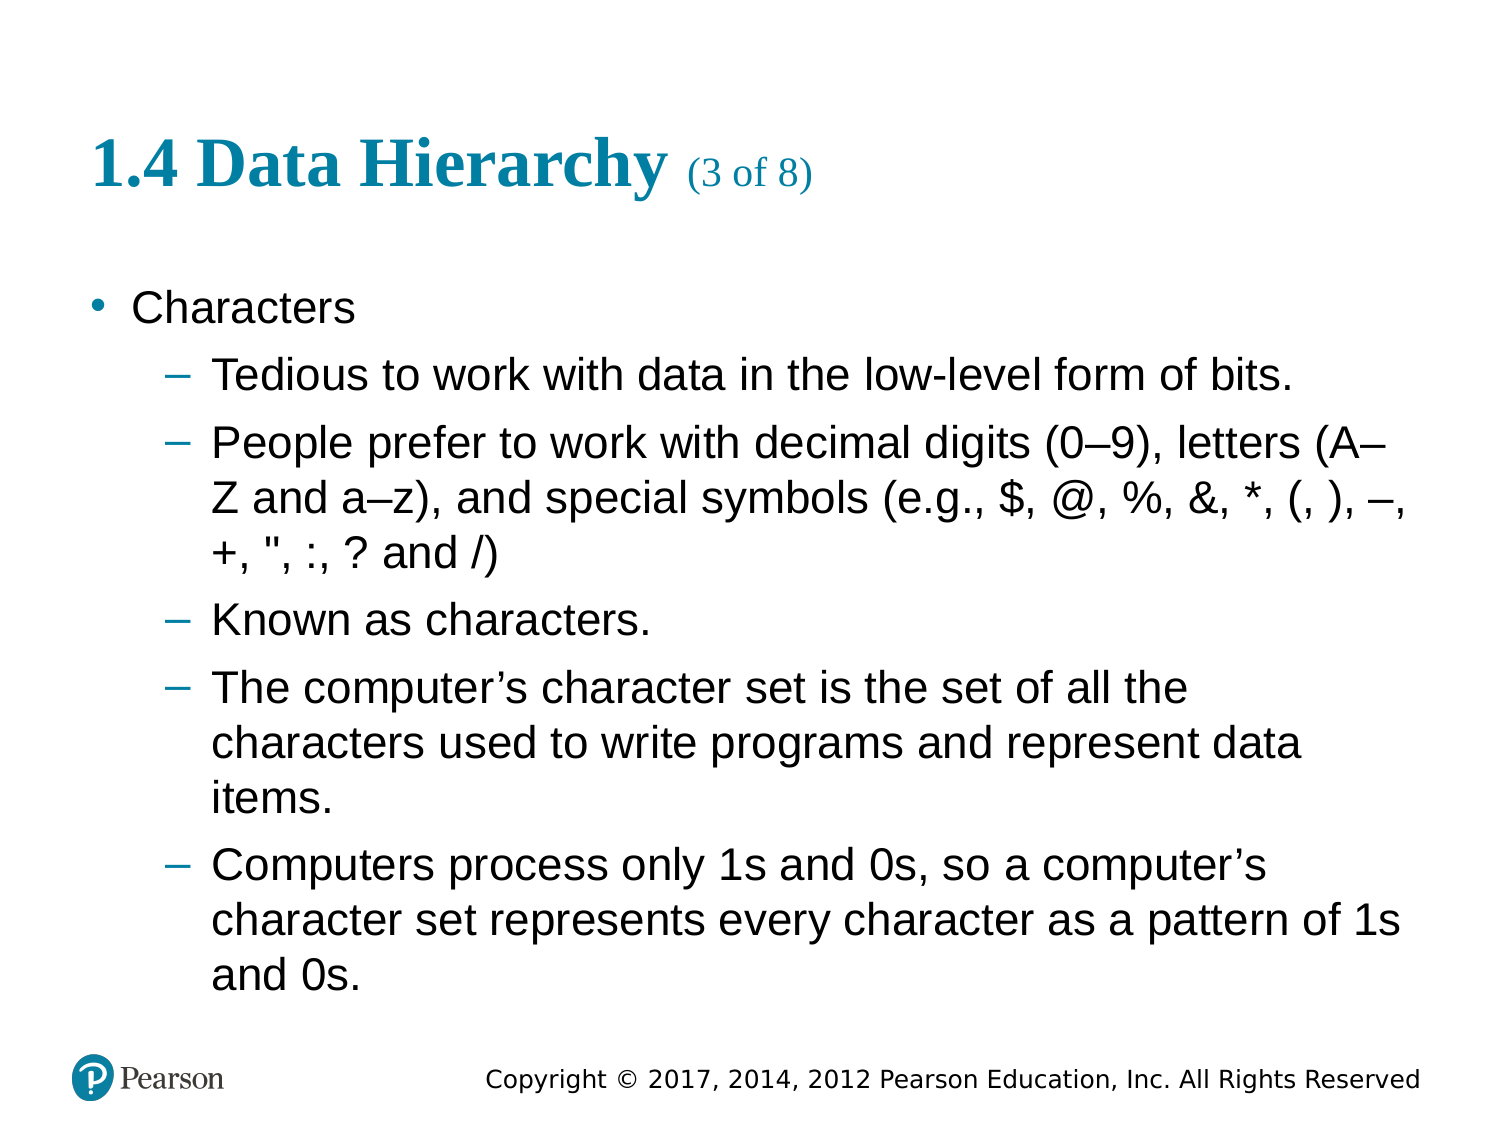

# 1.4 Data Hierarchy (3 of 8)
Characters
Tedious to work with data in the low-level form of bits.
People prefer to work with decimal digits (0–9), letters (A–Z and a–z), and special symbols (e.g., $, @, %, &, *, (, ), –, +, ", :, ? and /)
Known as characters.
The computer’s character set is the set of all the characters used to write programs and represent data items.
Computers process only 1s and 0s, so a computer’s character set represents every character as a pattern of 1s and 0s.